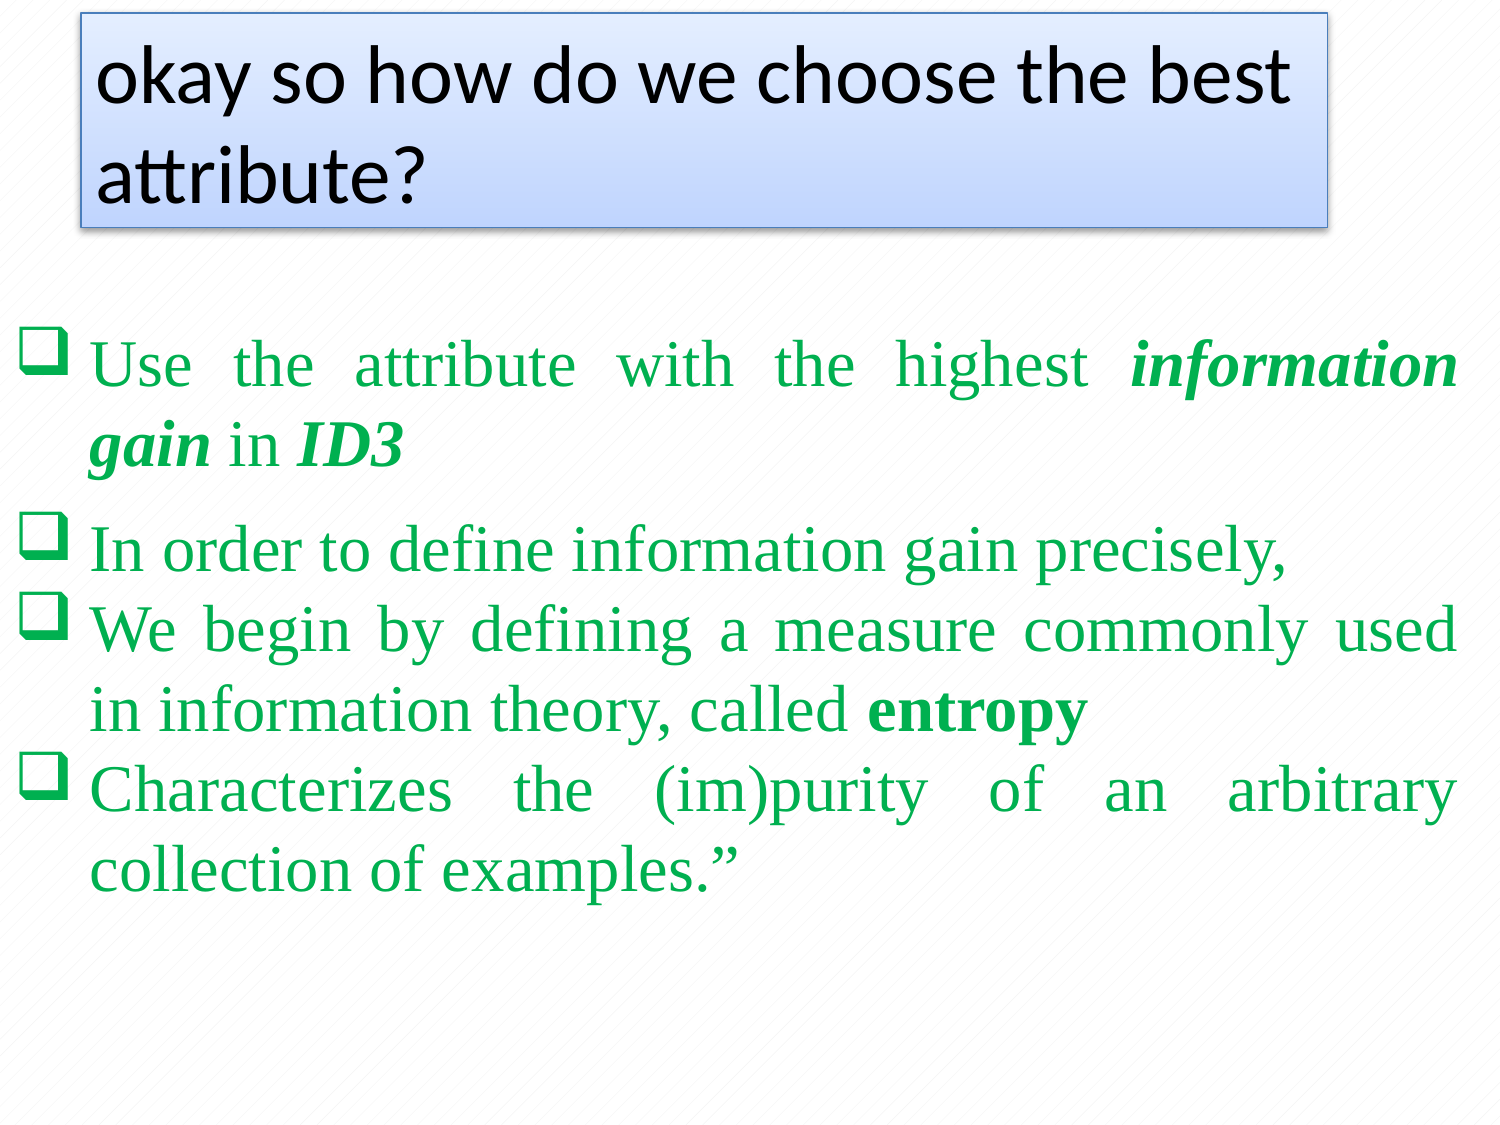

okay so how do we choose the best
attribute?
Use the attribute with the highest information gain in ID3

In order to define information gain precisely,
We begin by defining a measure commonly used in information theory, called entropy
Characterizes the (im)purity of an arbitrary collection of examples.”